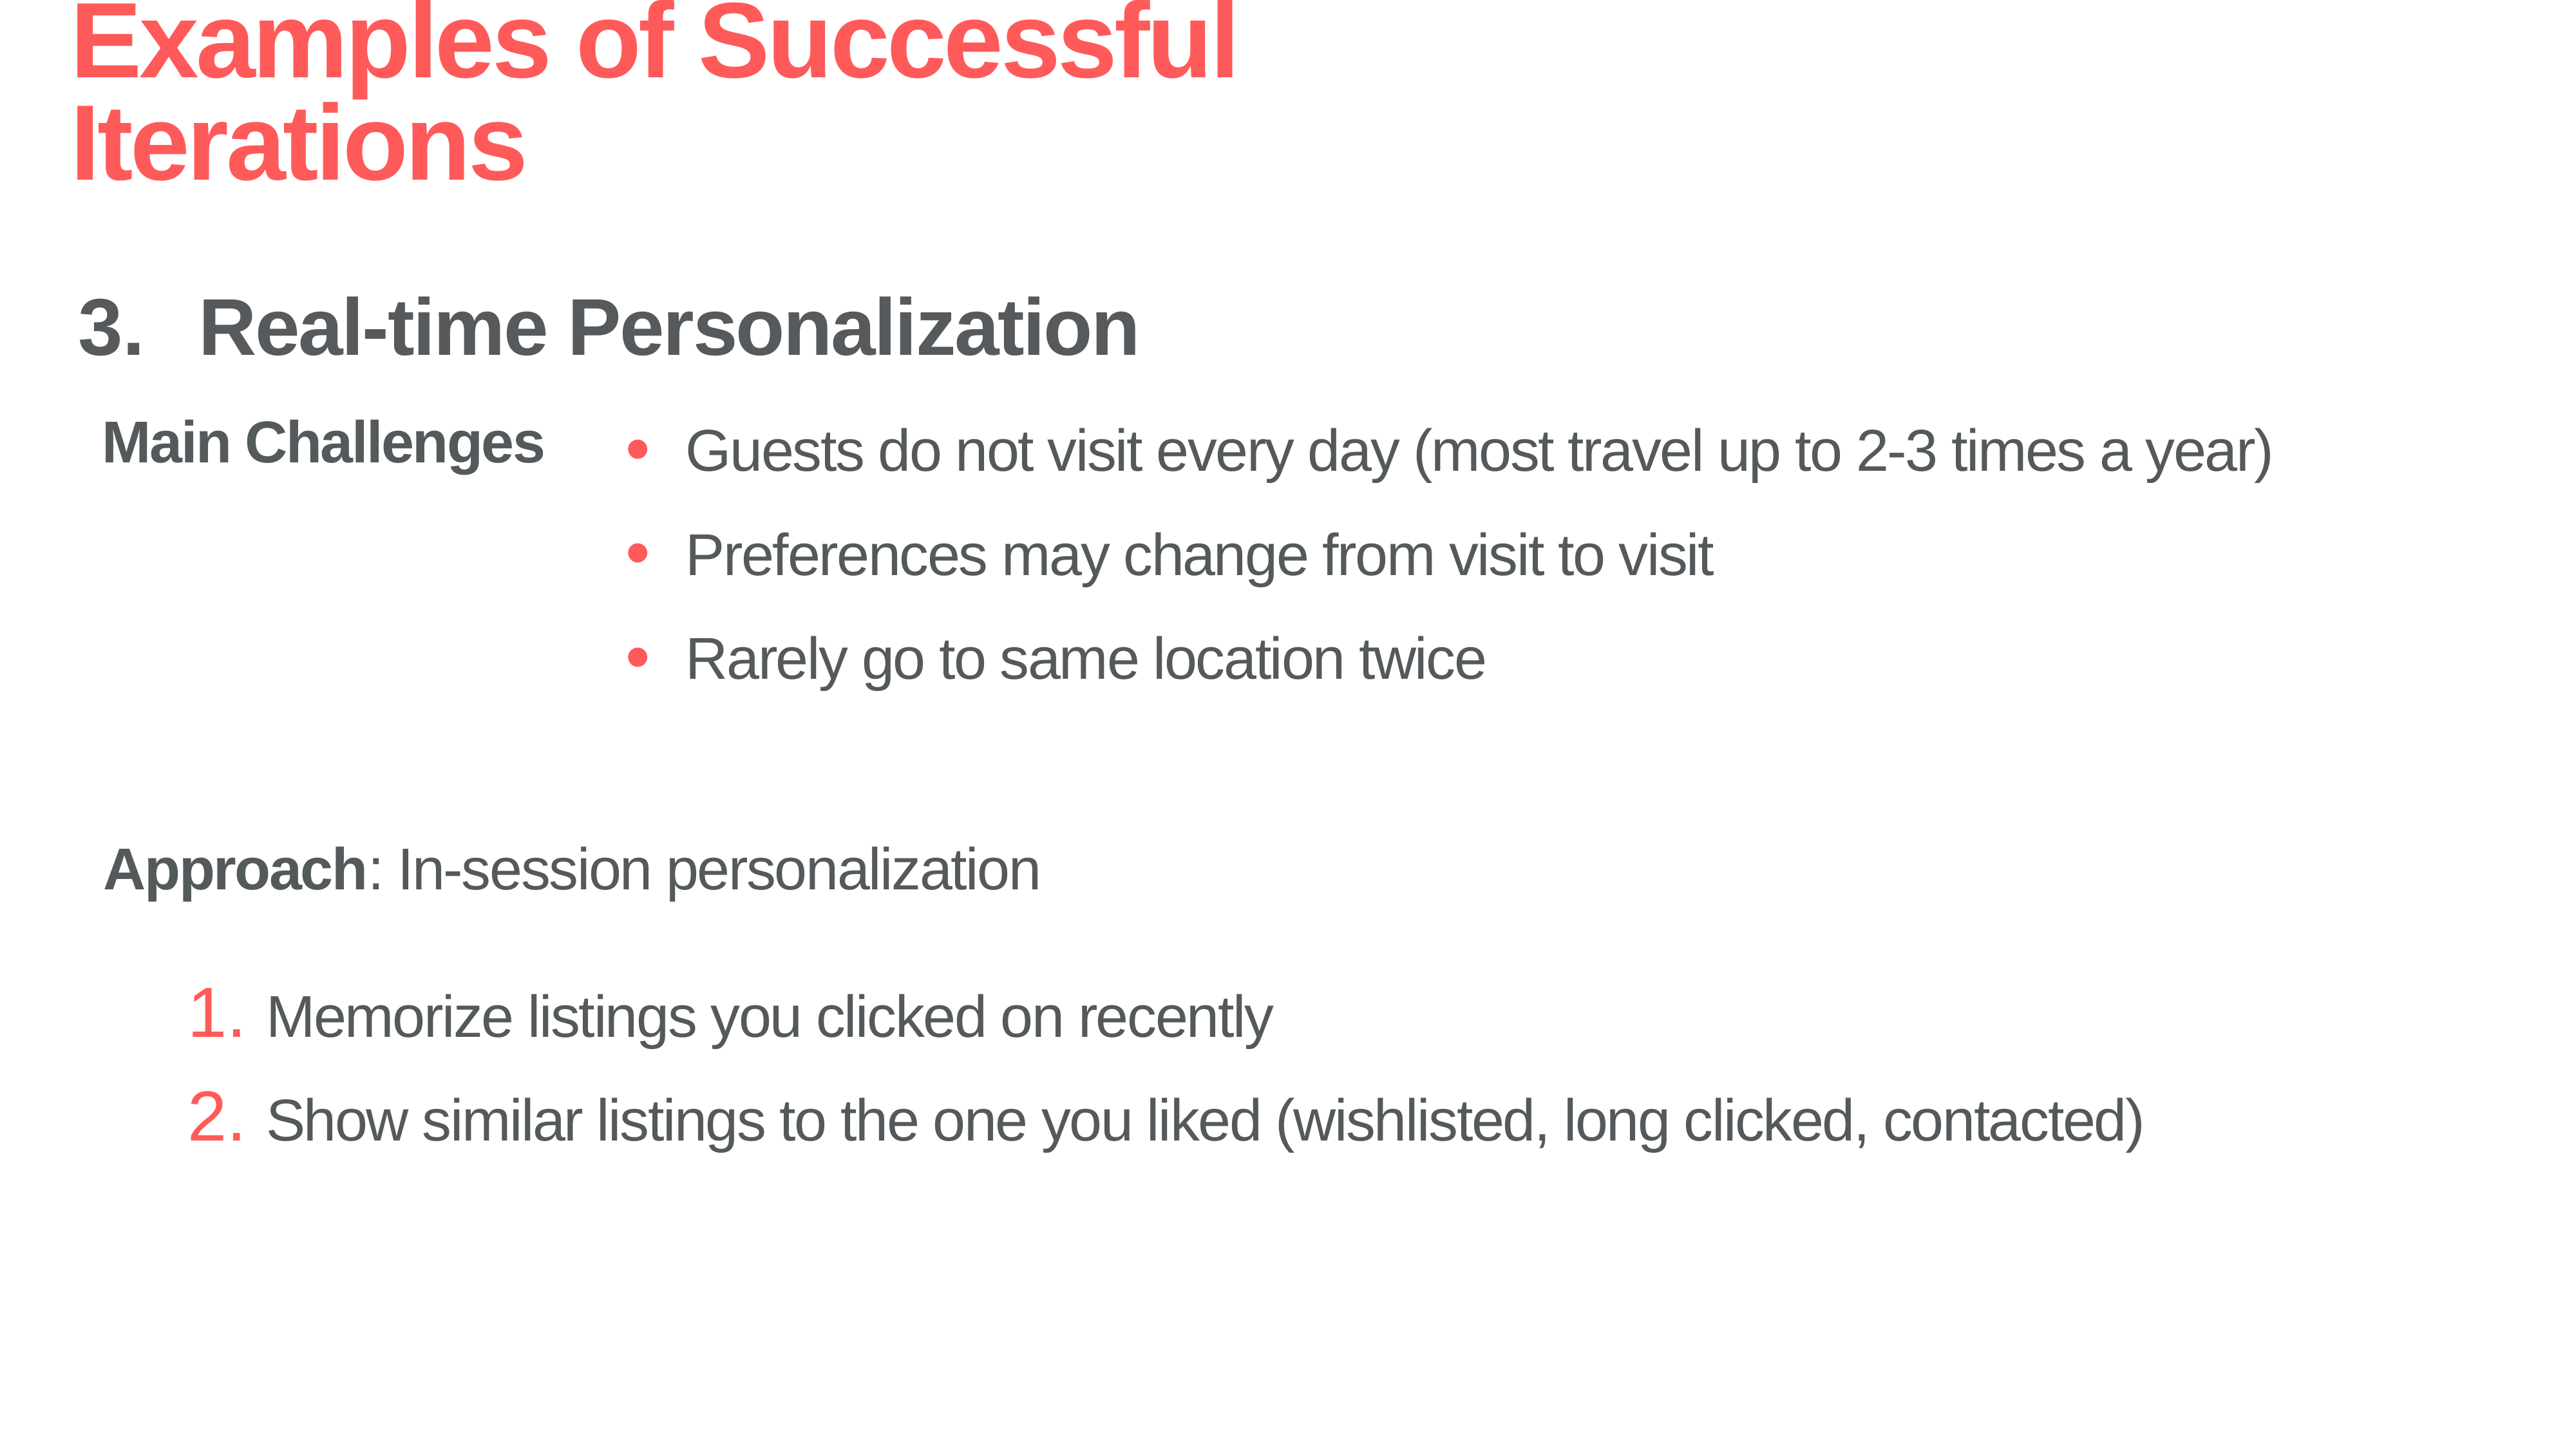

Examples of Successful Iterations
Real-time Personalization

Main Challenges
Guests do not visit every day (most travel up to 2-3 times a year)
Preferences may change from visit to visit
Rarely go to same location twice
Approach: In-session personalization

Memorize listings you clicked on recently
Show similar listings to the one you liked (wishlisted, long clicked, contacted)